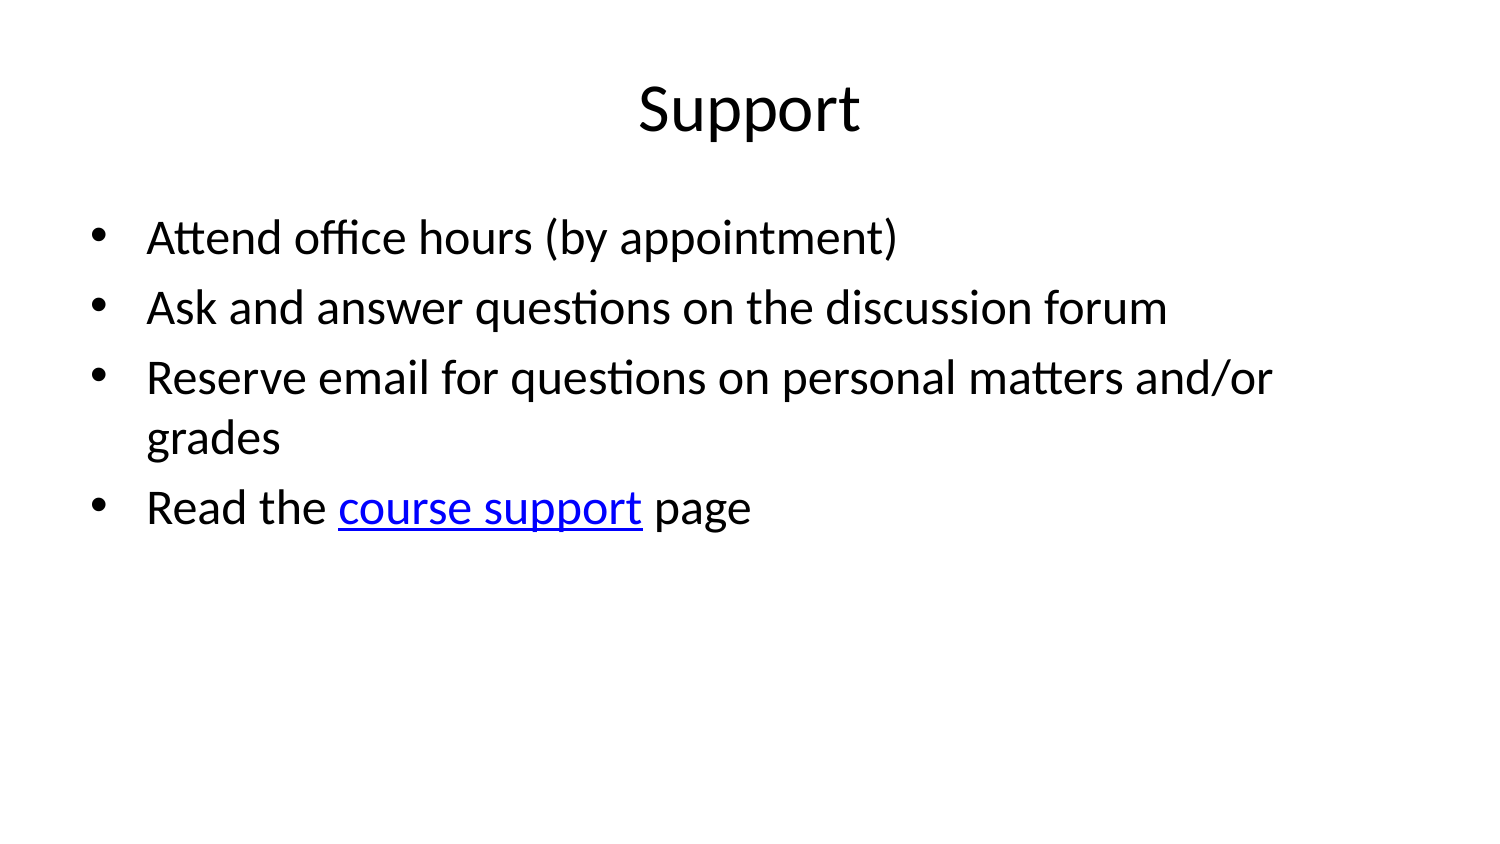

# Support
Attend office hours (by appointment)
Ask and answer questions on the discussion forum
Reserve email for questions on personal matters and/or grades
Read the course support page